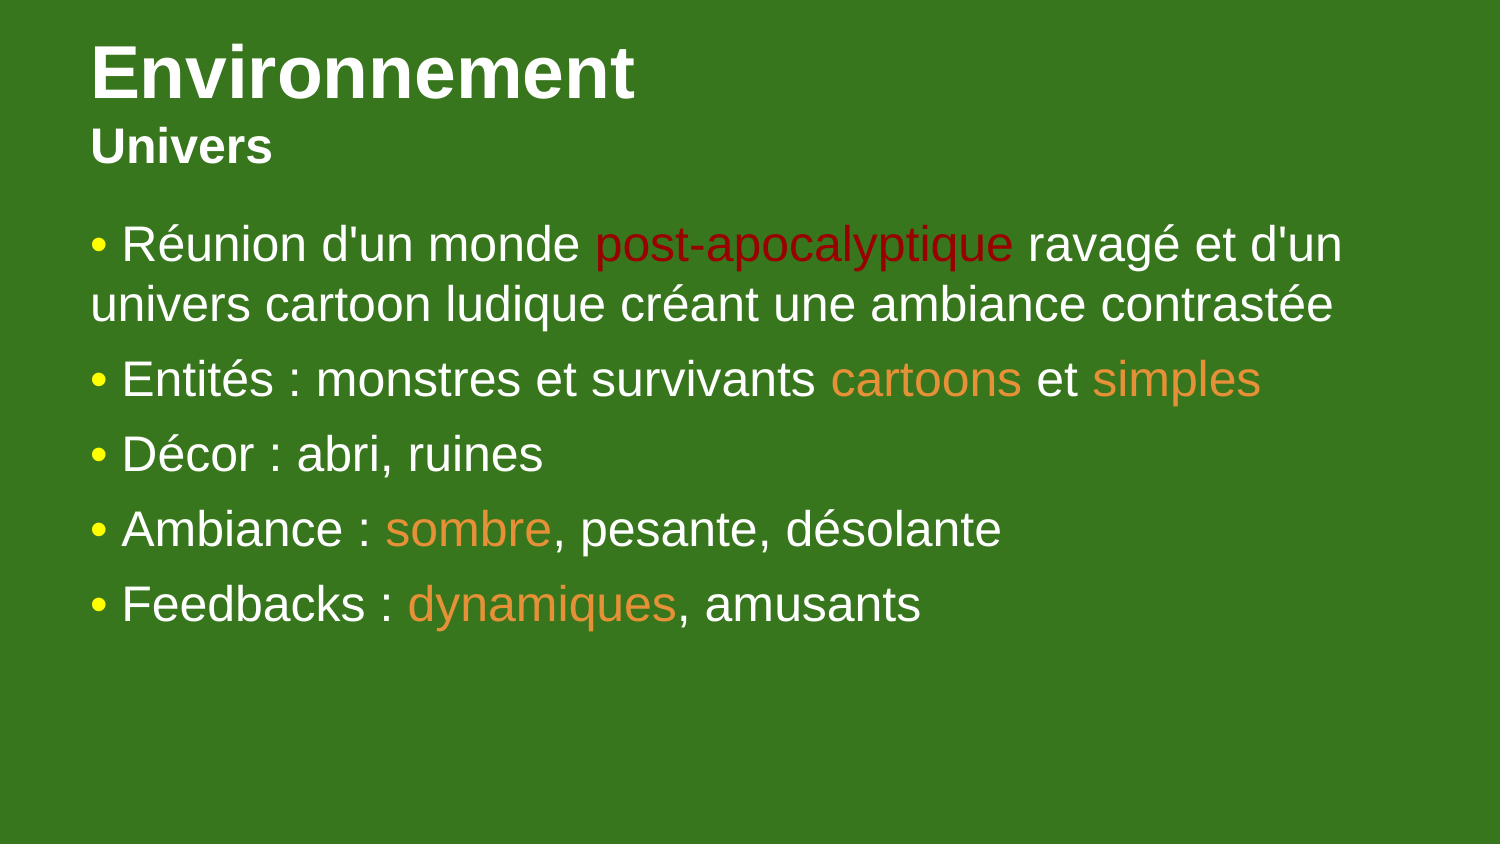

# Environnement
Univers
• Réunion d'un monde post-apocalyptique ravagé et d'un univers cartoon ludique créant une ambiance contrastée

• Entités : monstres et survivants cartoons et simples

• Décor : abri, ruines

• Ambiance : sombre, pesante, désolante

• Feedbacks : dynamiques, amusants